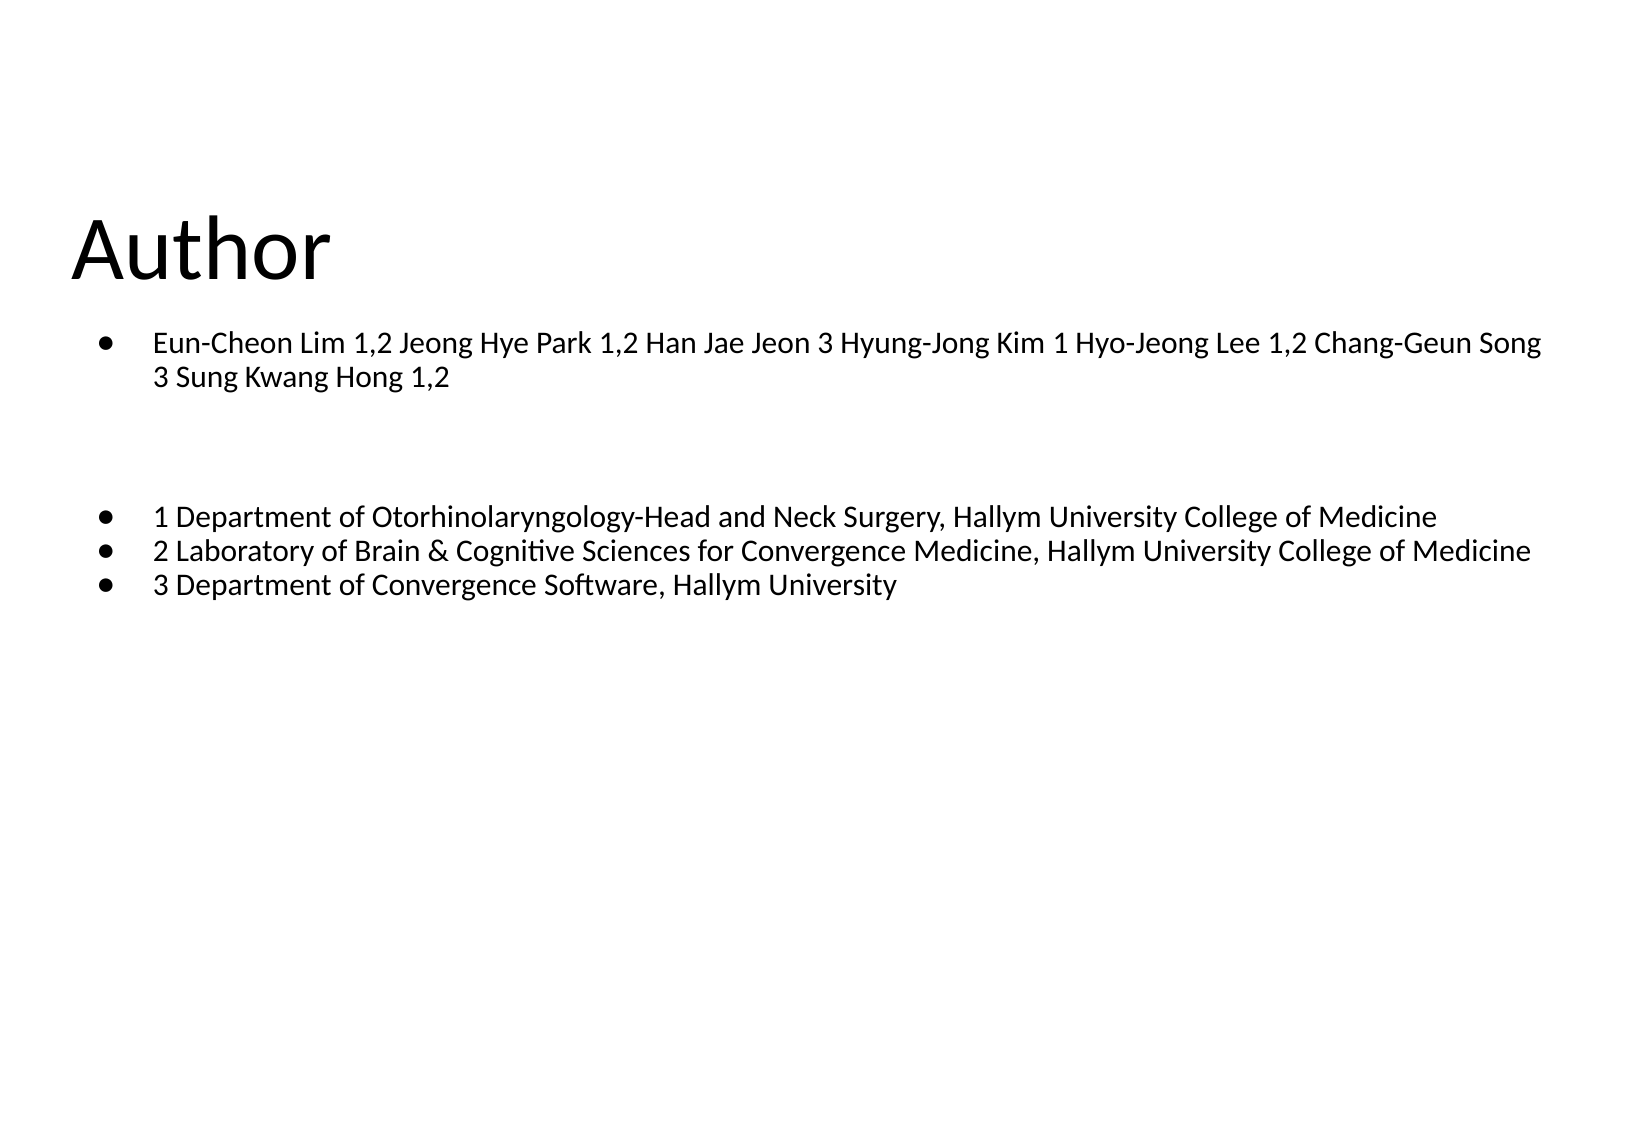

# Author
Eun-Cheon Lim 1,2 Jeong Hye Park 1,2 Han Jae Jeon 3 Hyung-Jong Kim 1 Hyo-Jeong Lee 1,2 Chang-Geun Song 3 Sung Kwang Hong 1,2

1 Department of Otorhinolaryngology-Head and Neck Surgery, Hallym University College of Medicine
2 Laboratory of Brain & Cognitive Sciences for Convergence Medicine, Hallym University College of Medicine
3 Department of Convergence Software, Hallym University